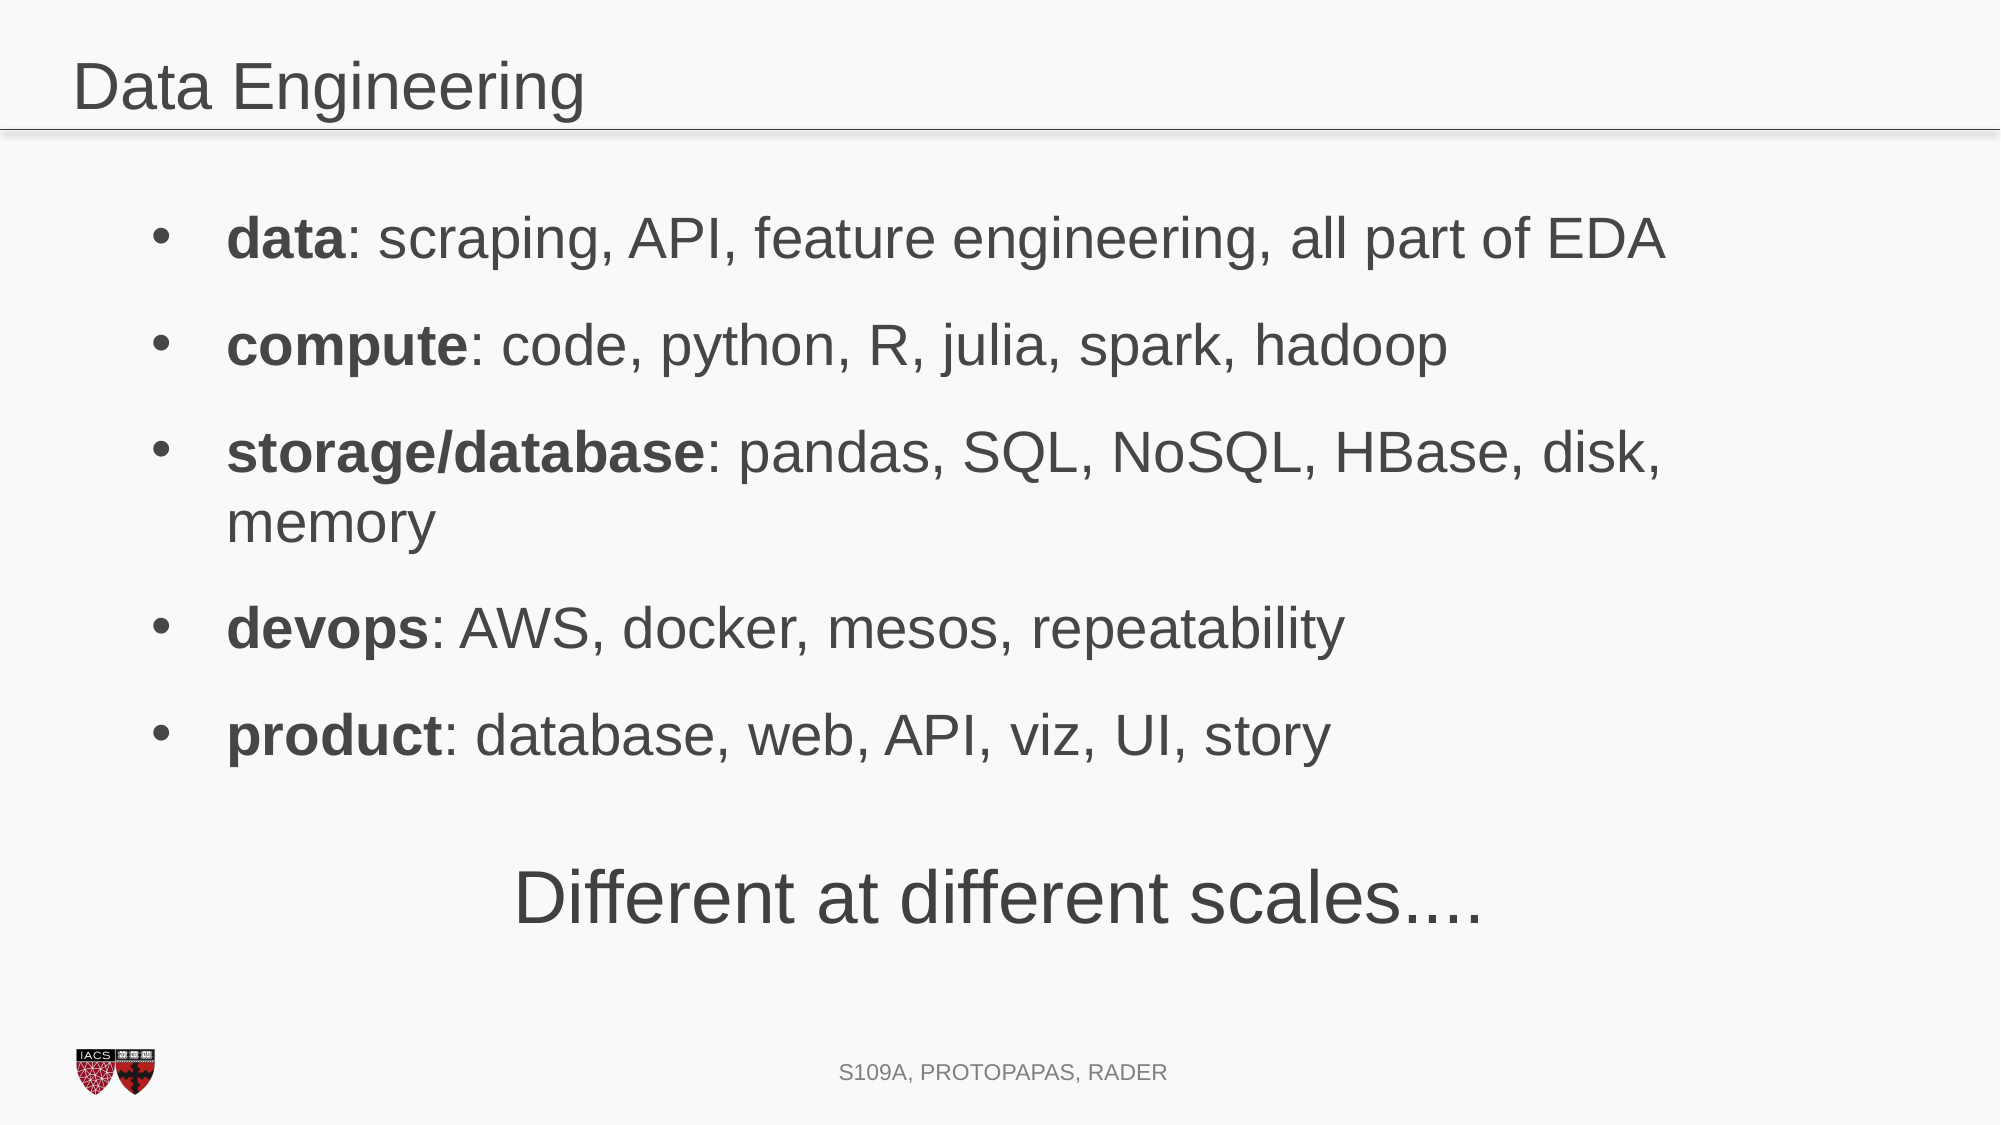

# Data Engineering
data: scraping, API, feature engineering, all part of EDA
compute: code, python, R, julia, spark, hadoop
storage/database: pandas, SQL, NoSQL, HBase, disk, memory
devops: AWS, docker, mesos, repeatability
product: database, web, API, viz, UI, story
Different at different scales....